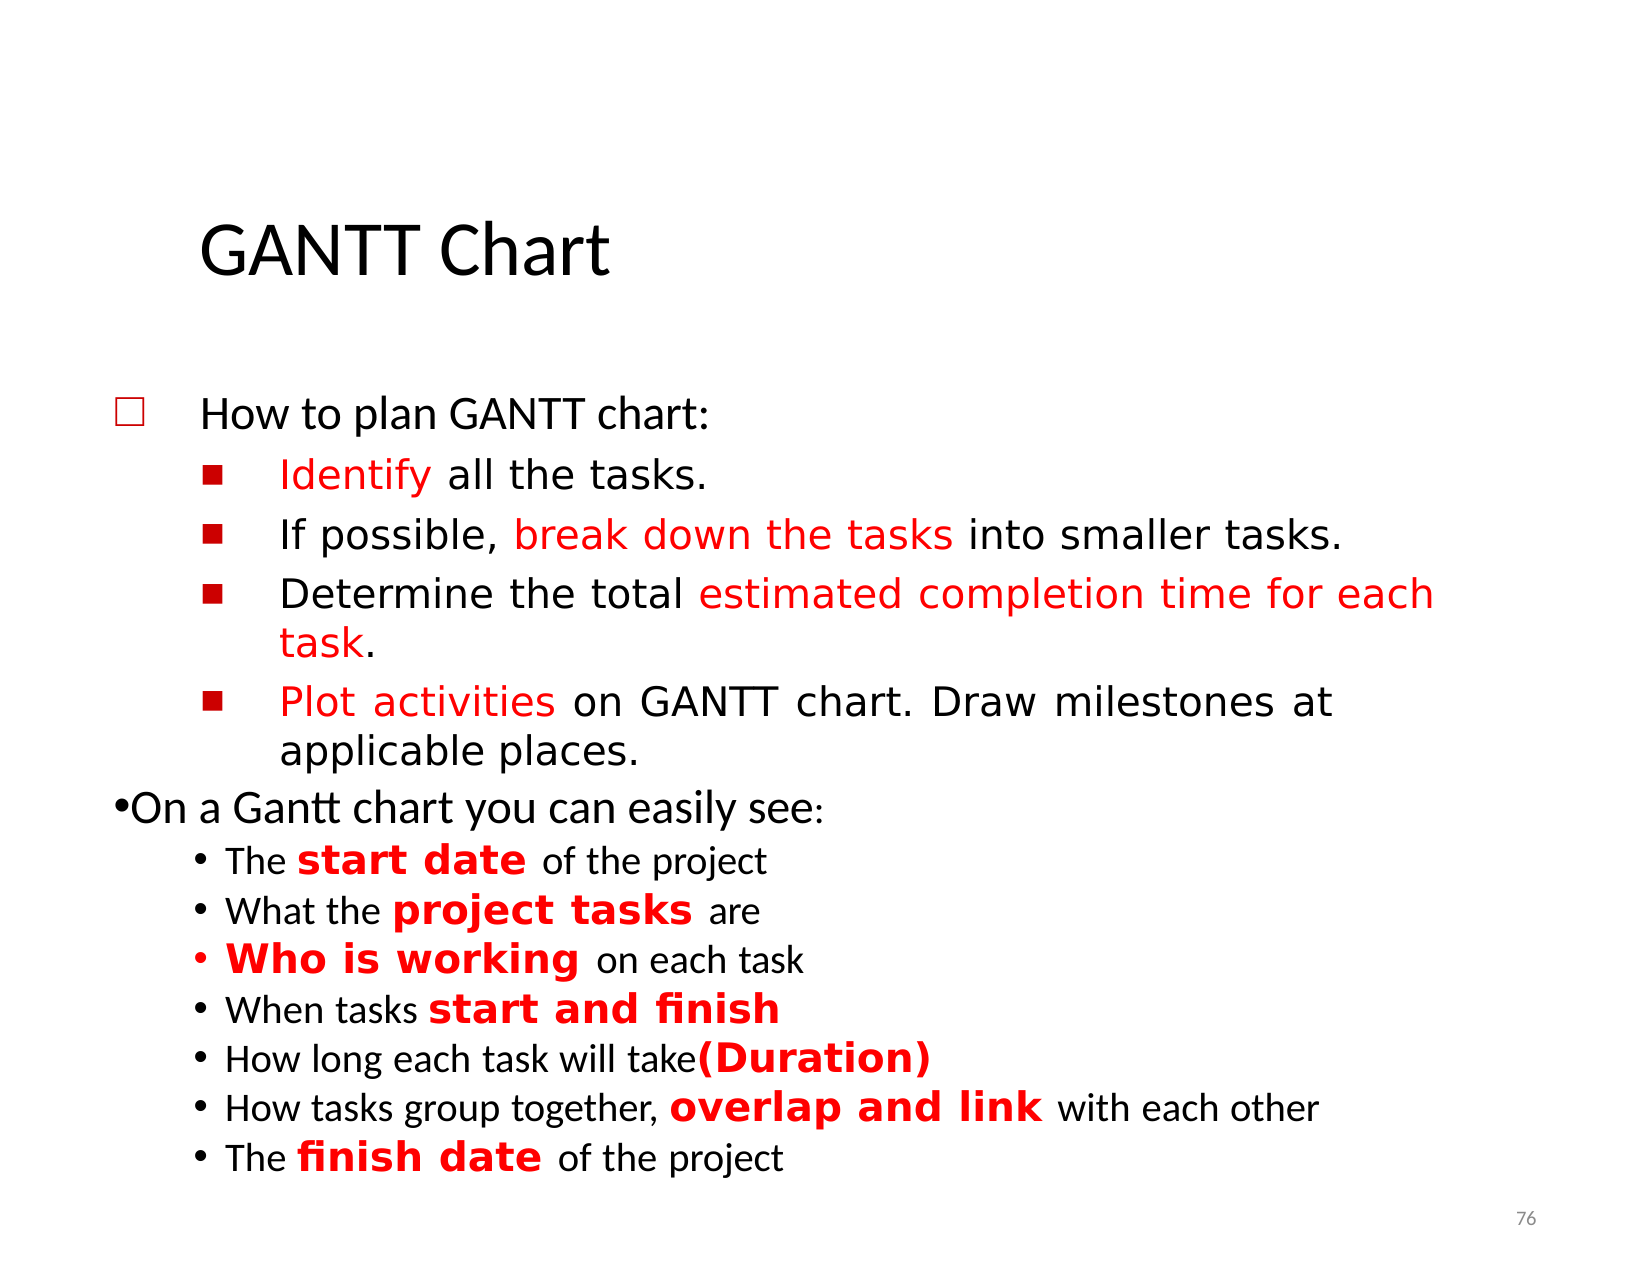

# GANTT Chart
How to plan GANTT chart:
Identify all the tasks.
If possible, break down the tasks into smaller tasks.
Determine the total estimated completion time for each task.
Plot activities on GANTT chart. Draw milestones at applicable places.
On a Gantt chart you can easily see:
The start date of the project
What the project tasks are
Who is working on each task
When tasks start and finish
How long each task will take(Duration)
How tasks group together, overlap and link with each other
The finish date of the project
76